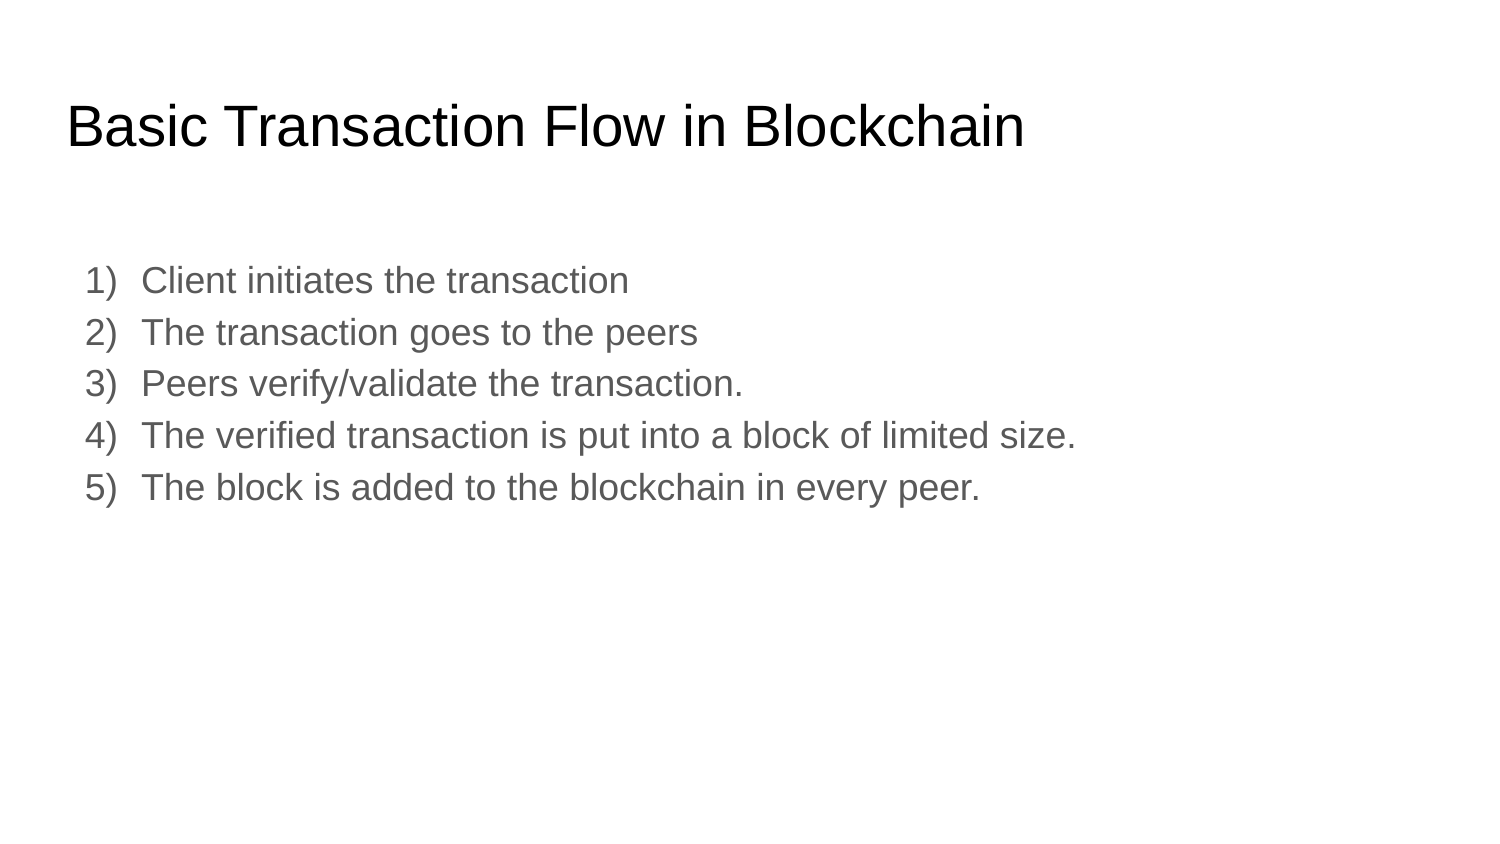

# Basic Transaction Flow in Blockchain

Client initiates the transaction
The transaction goes to the peers
Peers verify/validate the transaction.
The verified transaction is put into a block of limited size.
The block is added to the blockchain in every peer.